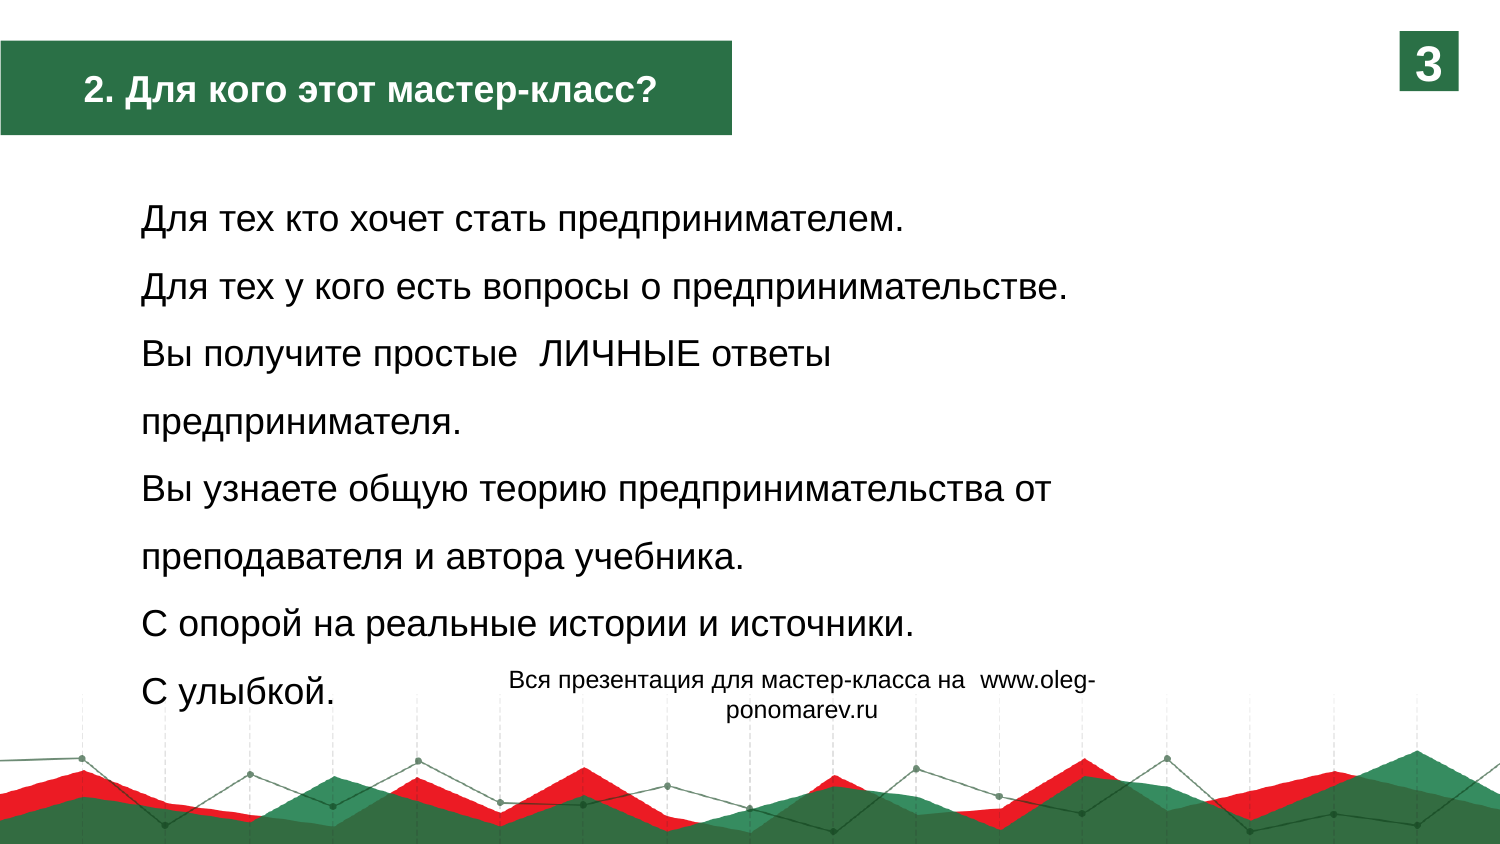

3

2. Для кого этот мастер-класс?
Для тех кто хочет стать предпринимателем.
Для тех у кого есть вопросы о предпринимательстве.
Вы получите простые  ЛИЧНЫЕ ответы предпринимателя.
Вы узнаете общую теорию предпринимательства от преподавателя и автора учебника.
С опорой на реальные истории и источники.
С улыбкой.
Вся презентация для мастер-класса на  www.oleg-ponomarev.ru